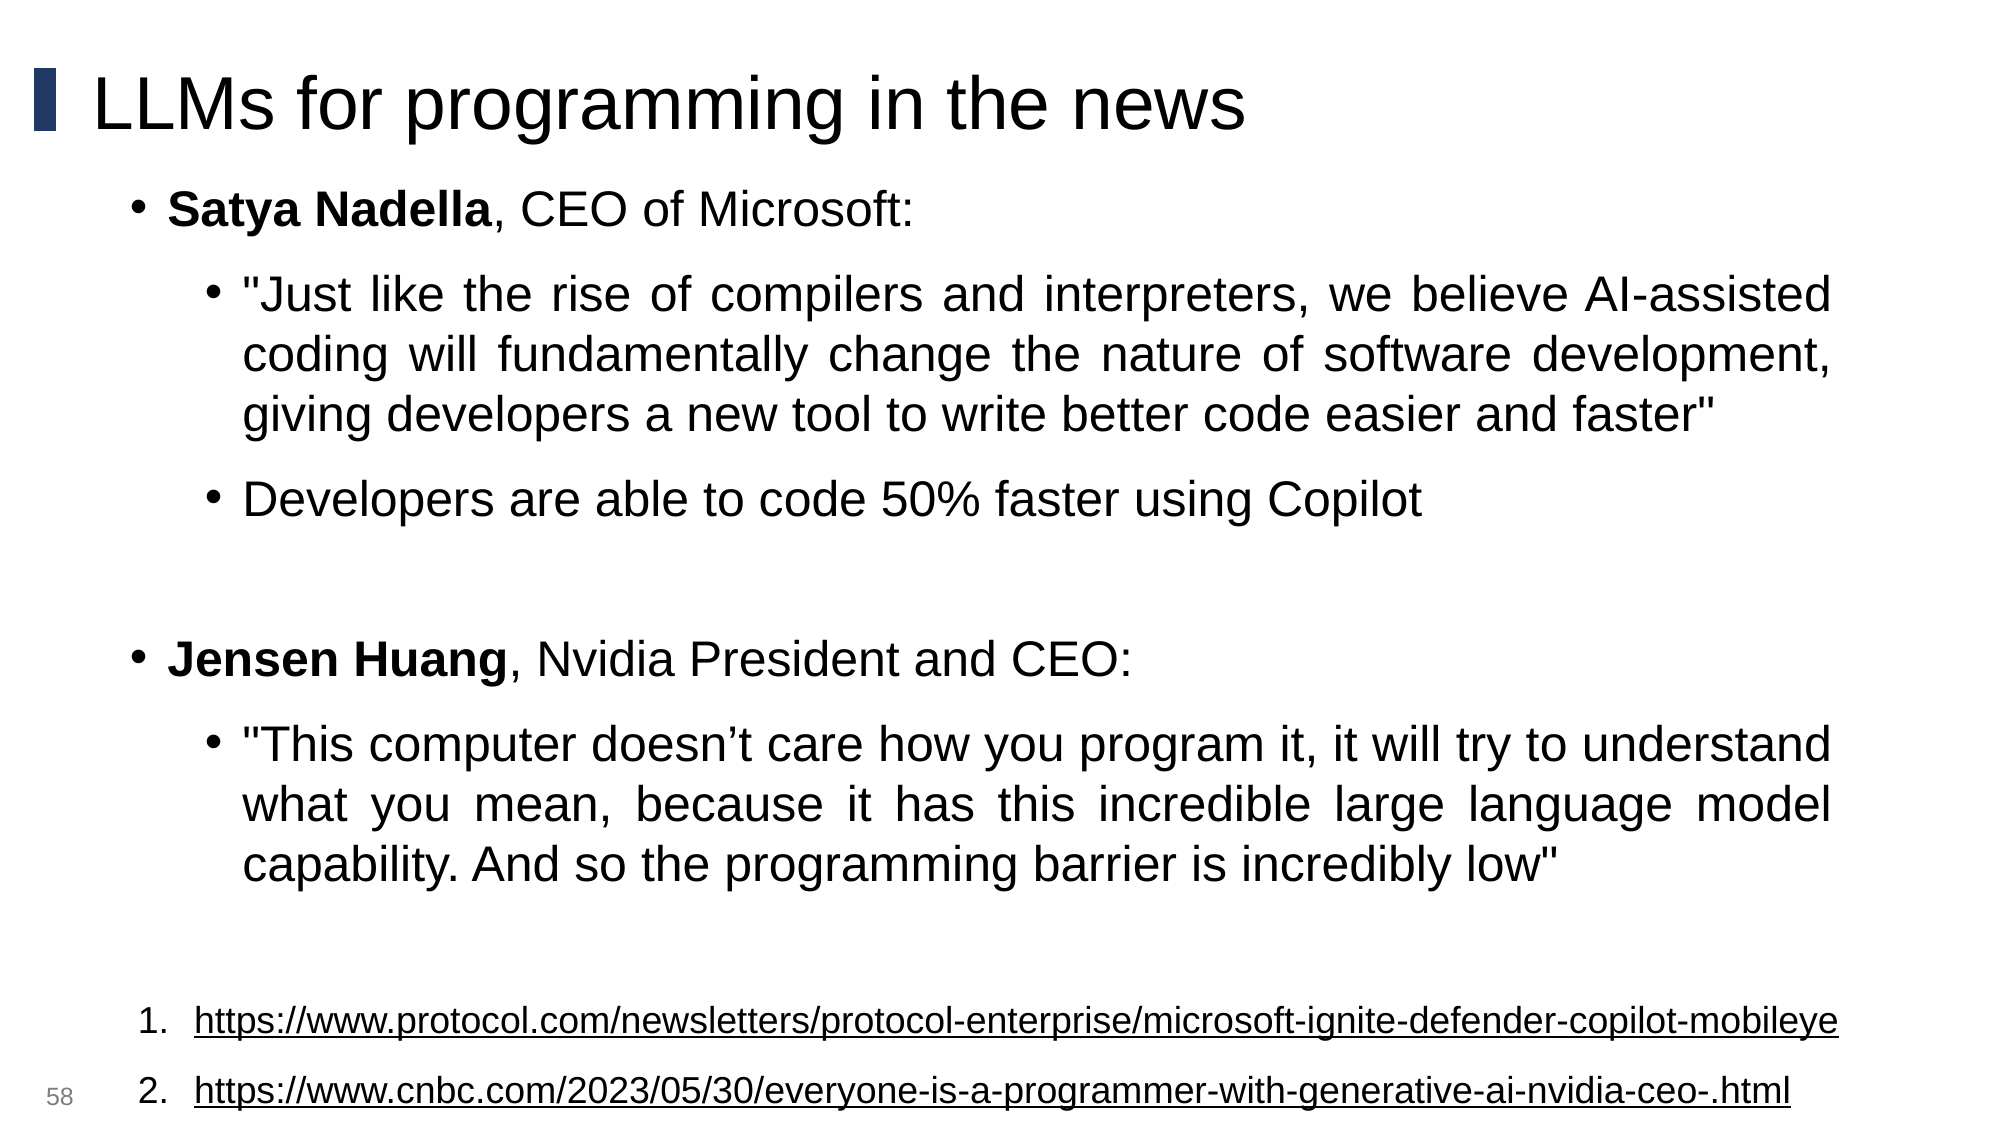

LLMs for programming in the news
Satya Nadella, CEO of Microsoft:
"Just like the rise of compilers and interpreters, we believe AI-assisted coding will fundamentally change the nature of software development, giving developers a new tool to write better code easier and faster"
Developers are able to code 50% faster using Copilot

Jensen Huang, Nvidia President and CEO:
"This computer doesn’t care how you program it, it will try to understand what you mean, because it has this incredible large language model capability. And so the programming barrier is incredibly low"
https://www.protocol.com/newsletters/protocol-enterprise/microsoft-ignite-defender-copilot-mobileye
https://www.cnbc.com/2023/05/30/everyone-is-a-programmer-with-generative-ai-nvidia-ceo-.html

58